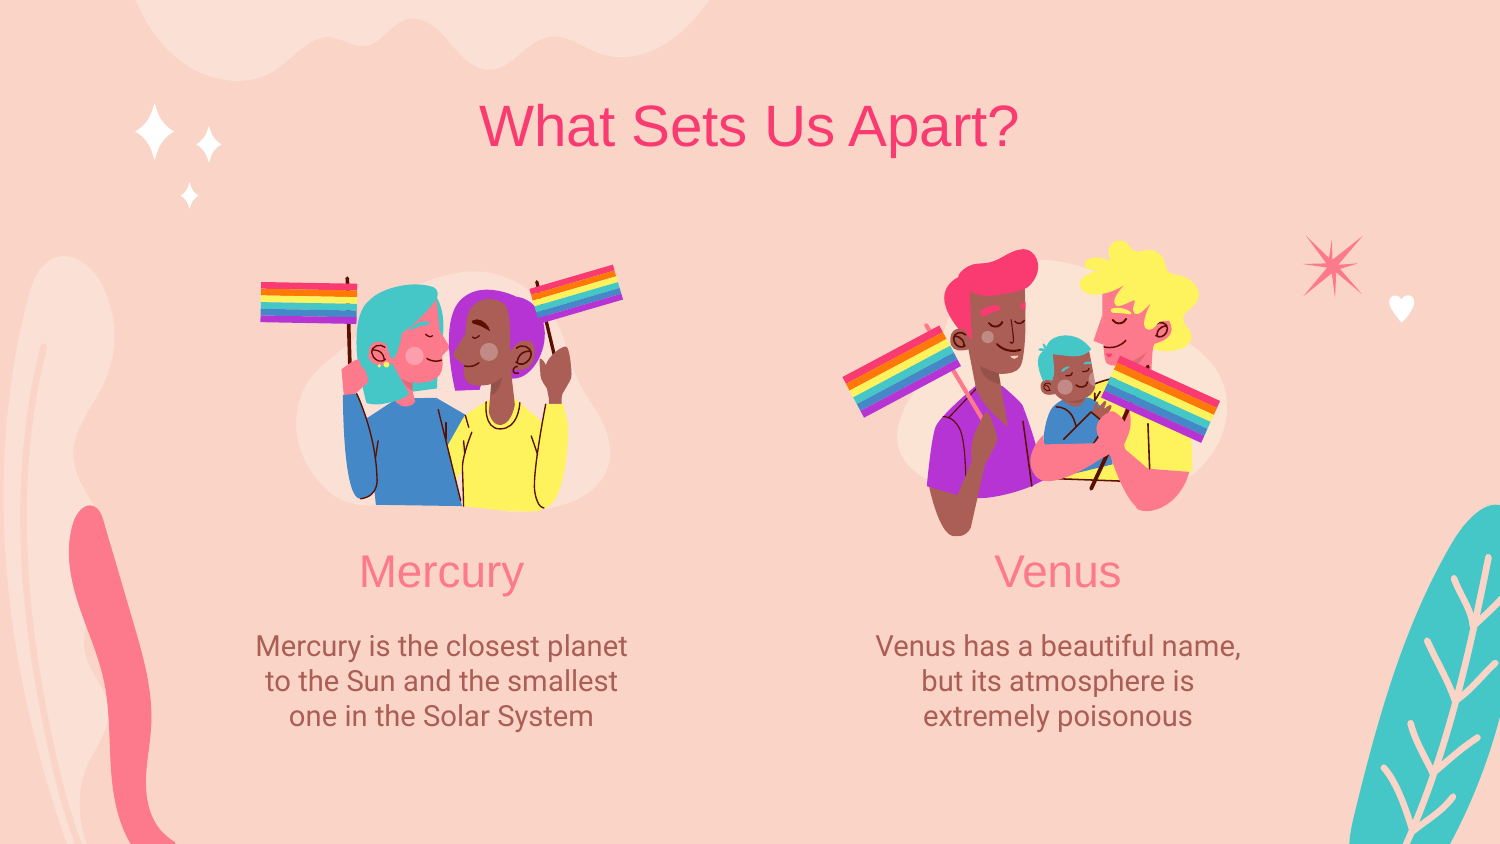

# What Sets Us Apart?

Mercury
Venus
Mercury is the closest planet to the Sun and the smallest one in the Solar System
Venus has a beautiful name, but its atmosphere is extremely poisonous